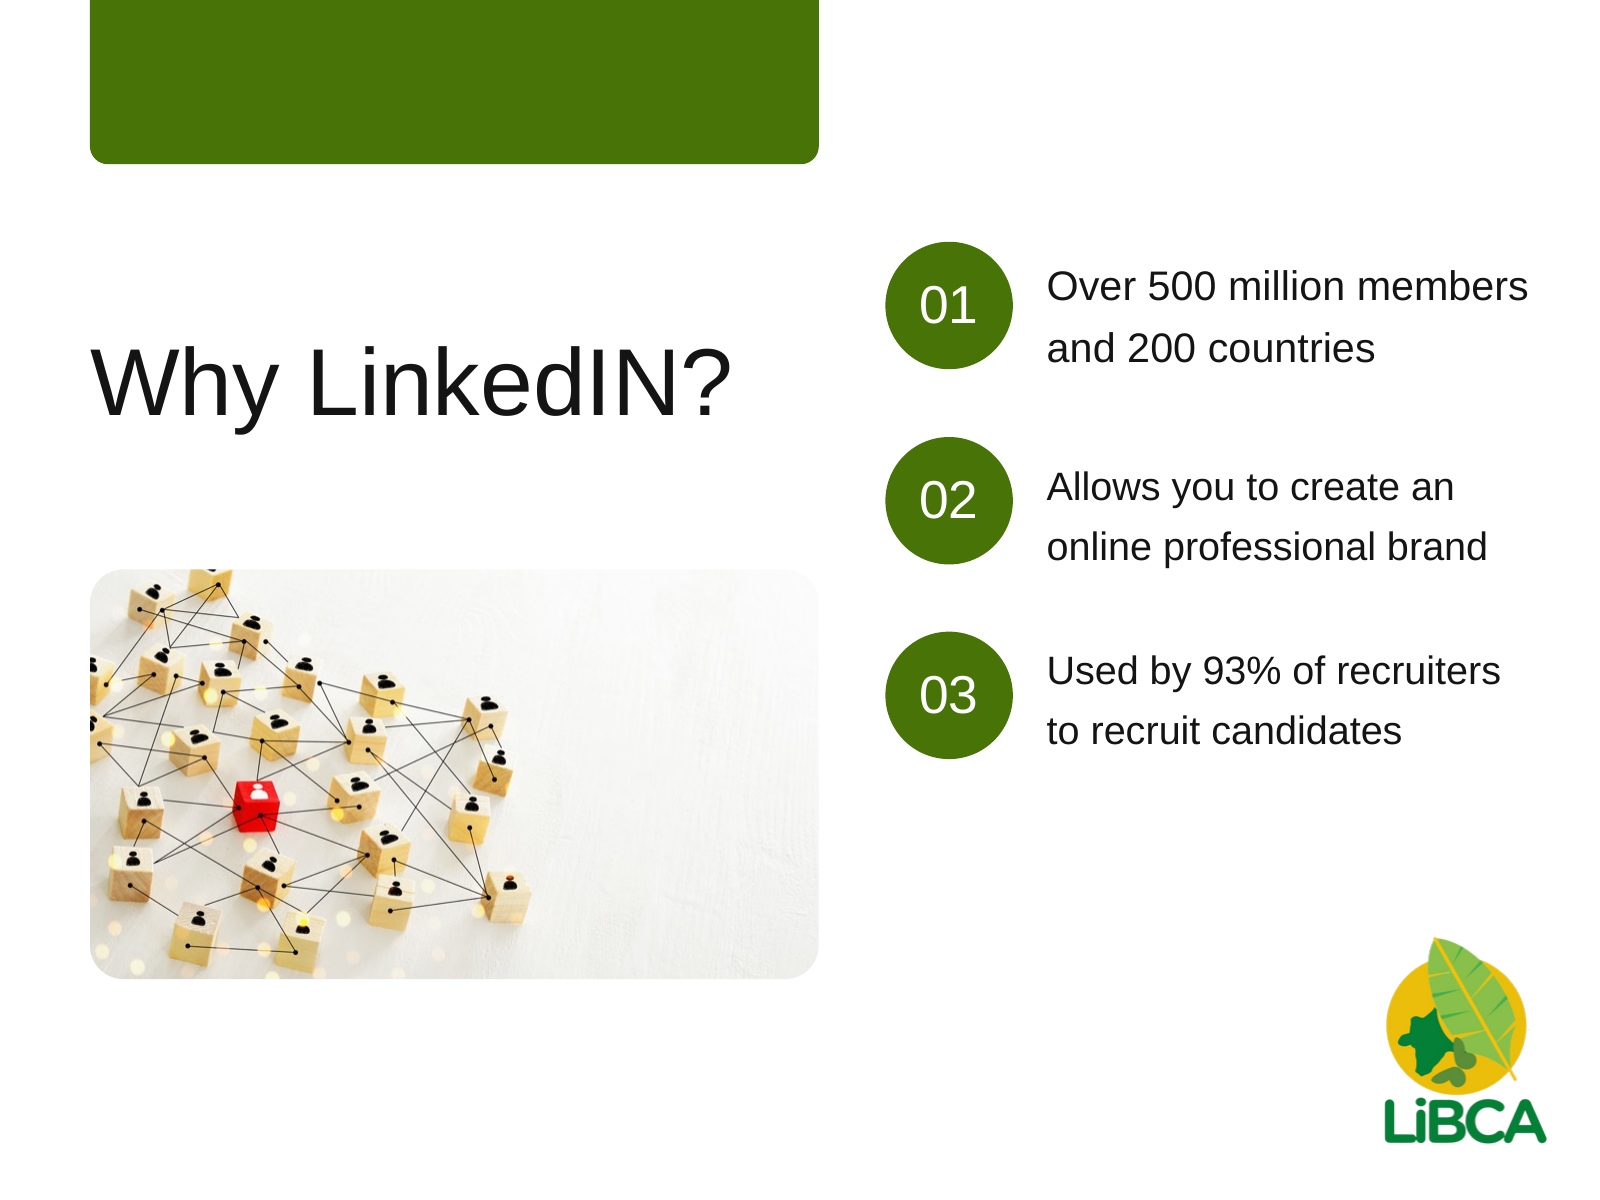

Over 500 million members and 200 countries
01
Why LinkedIN?

Allows you to create an online professional brand
02

Used by 93% of recruiters to recruit candidates
03
04